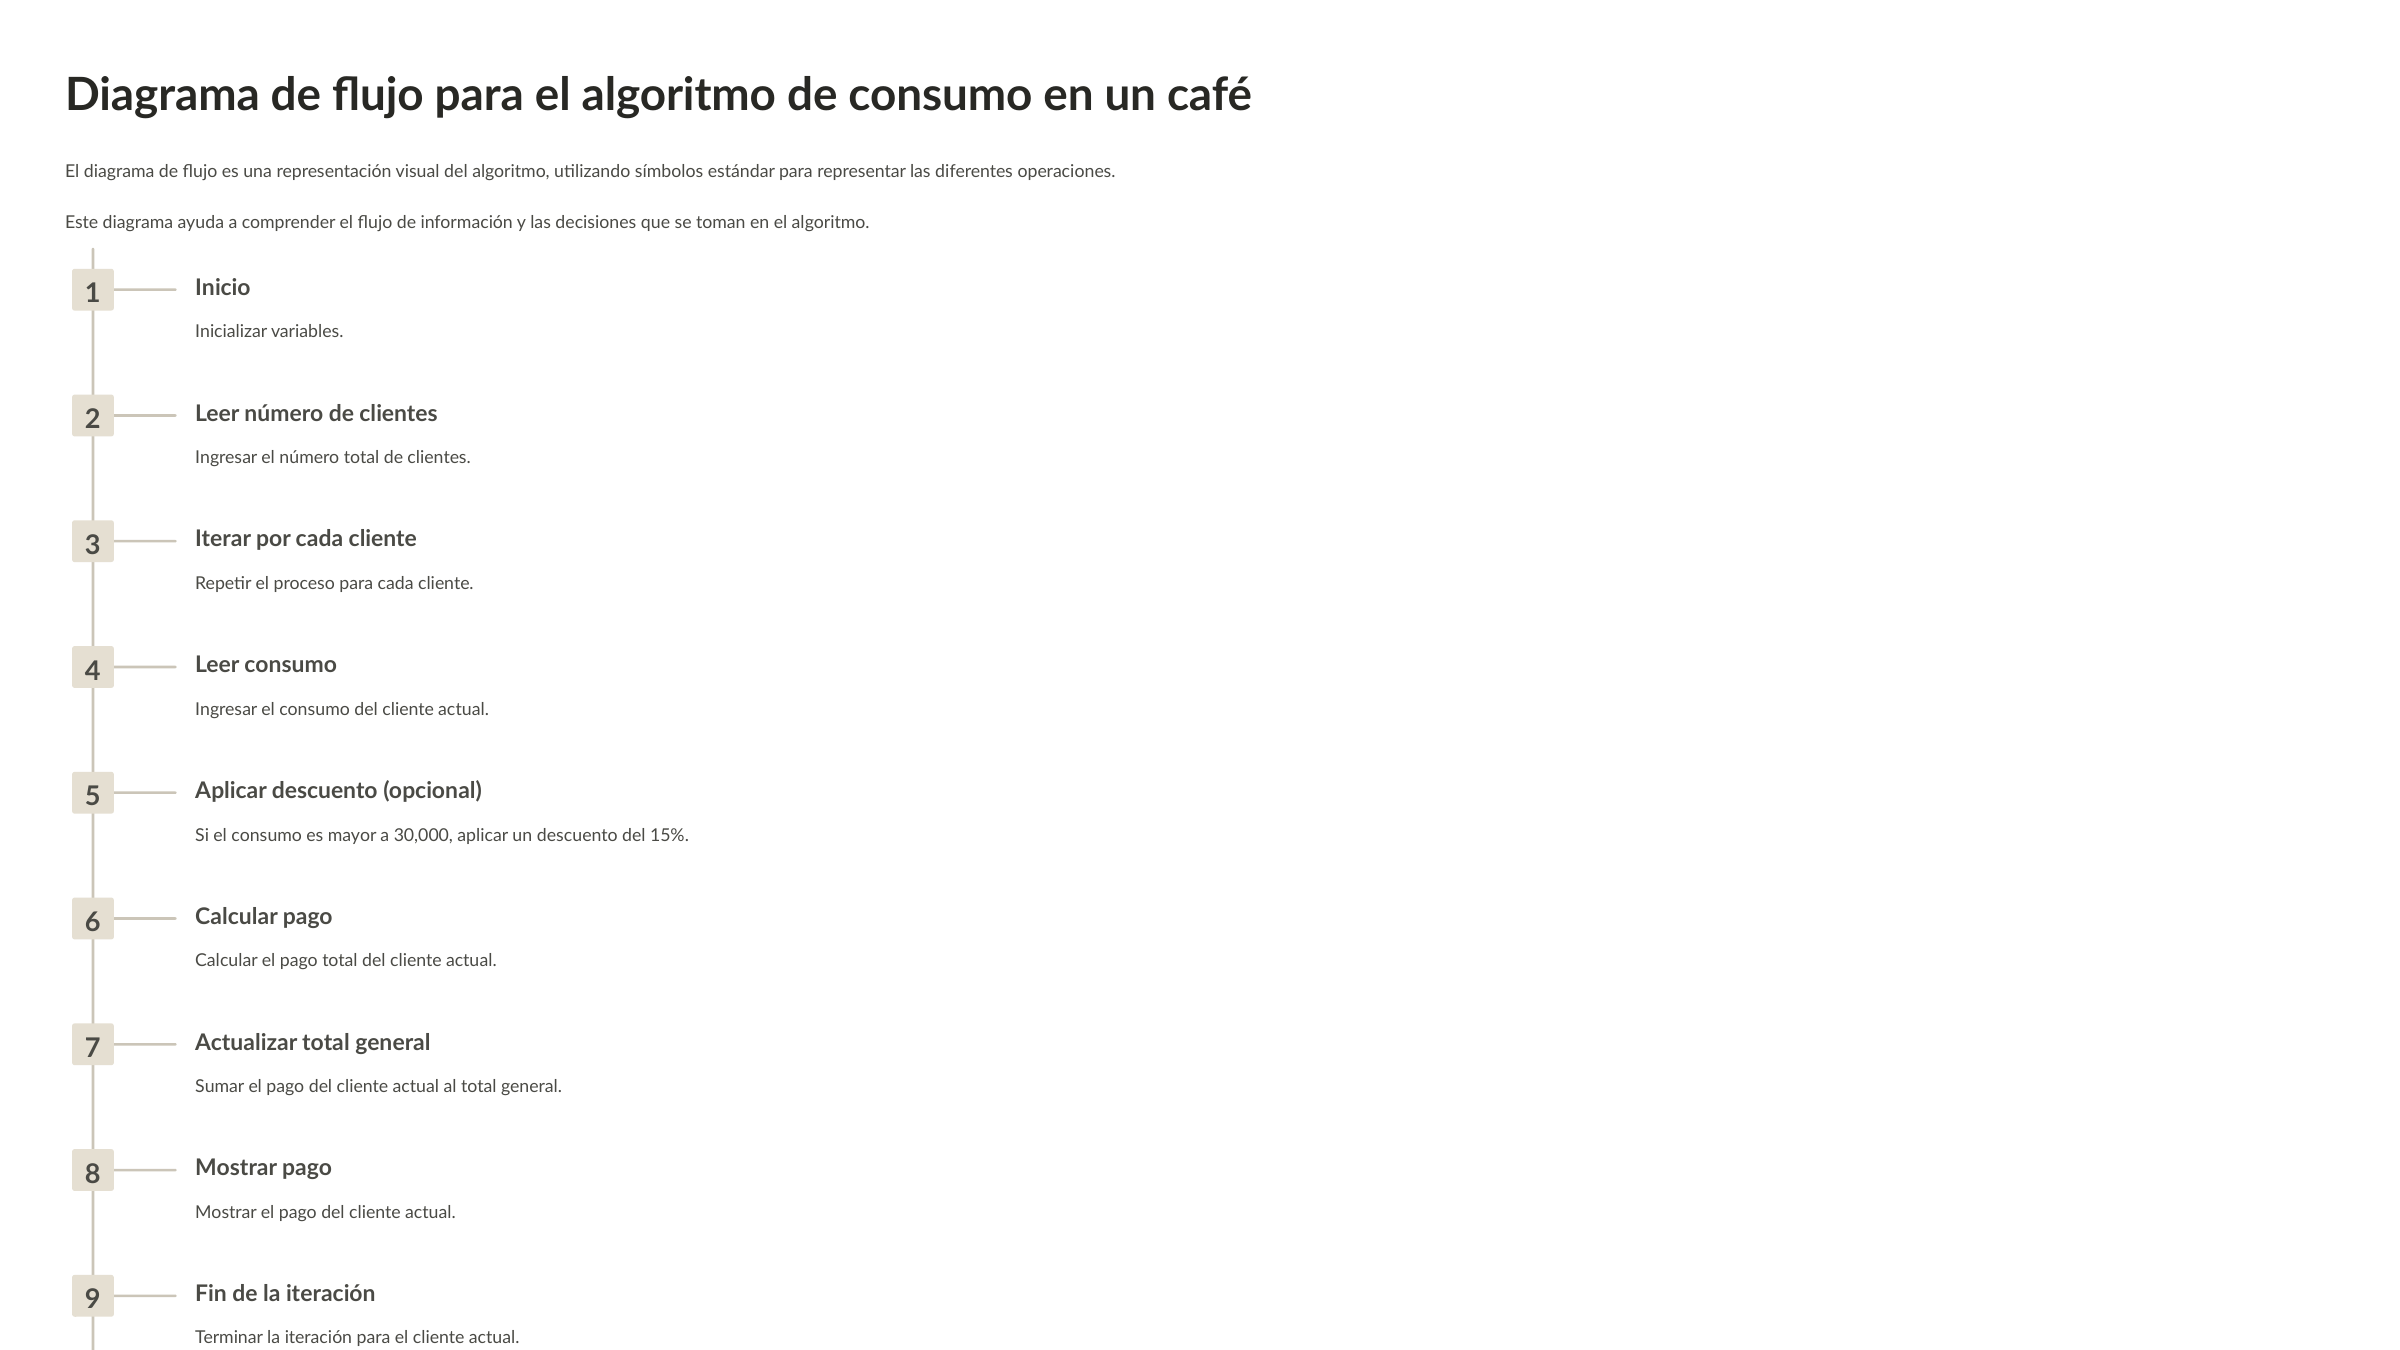

Diagrama de flujo para el algoritmo de consumo en un café
El diagrama de flujo es una representación visual del algoritmo, utilizando símbolos estándar para representar las diferentes operaciones.
Este diagrama ayuda a comprender el flujo de información y las decisiones que se toman en el algoritmo.

Inicio

1

Inicializar variables.
Leer número de clientes

2

Ingresar el número total de clientes.
Iterar por cada cliente

3

Repetir el proceso para cada cliente.
Leer consumo

4

Ingresar el consumo del cliente actual.
Aplicar descuento (opcional)

5

Si el consumo es mayor a 30,000, aplicar un descuento del 15%.
Calcular pago

6

Calcular el pago total del cliente actual.
Actualizar total general

7

Sumar el pago del cliente actual al total general.
Mostrar pago

8

Mostrar el pago del cliente actual.
Fin de la iteración

9

Terminar la iteración para el cliente actual.
Mostrar total general

10

Mostrar el total de todos los pagos.
Fin

11

Terminar el algoritmo.